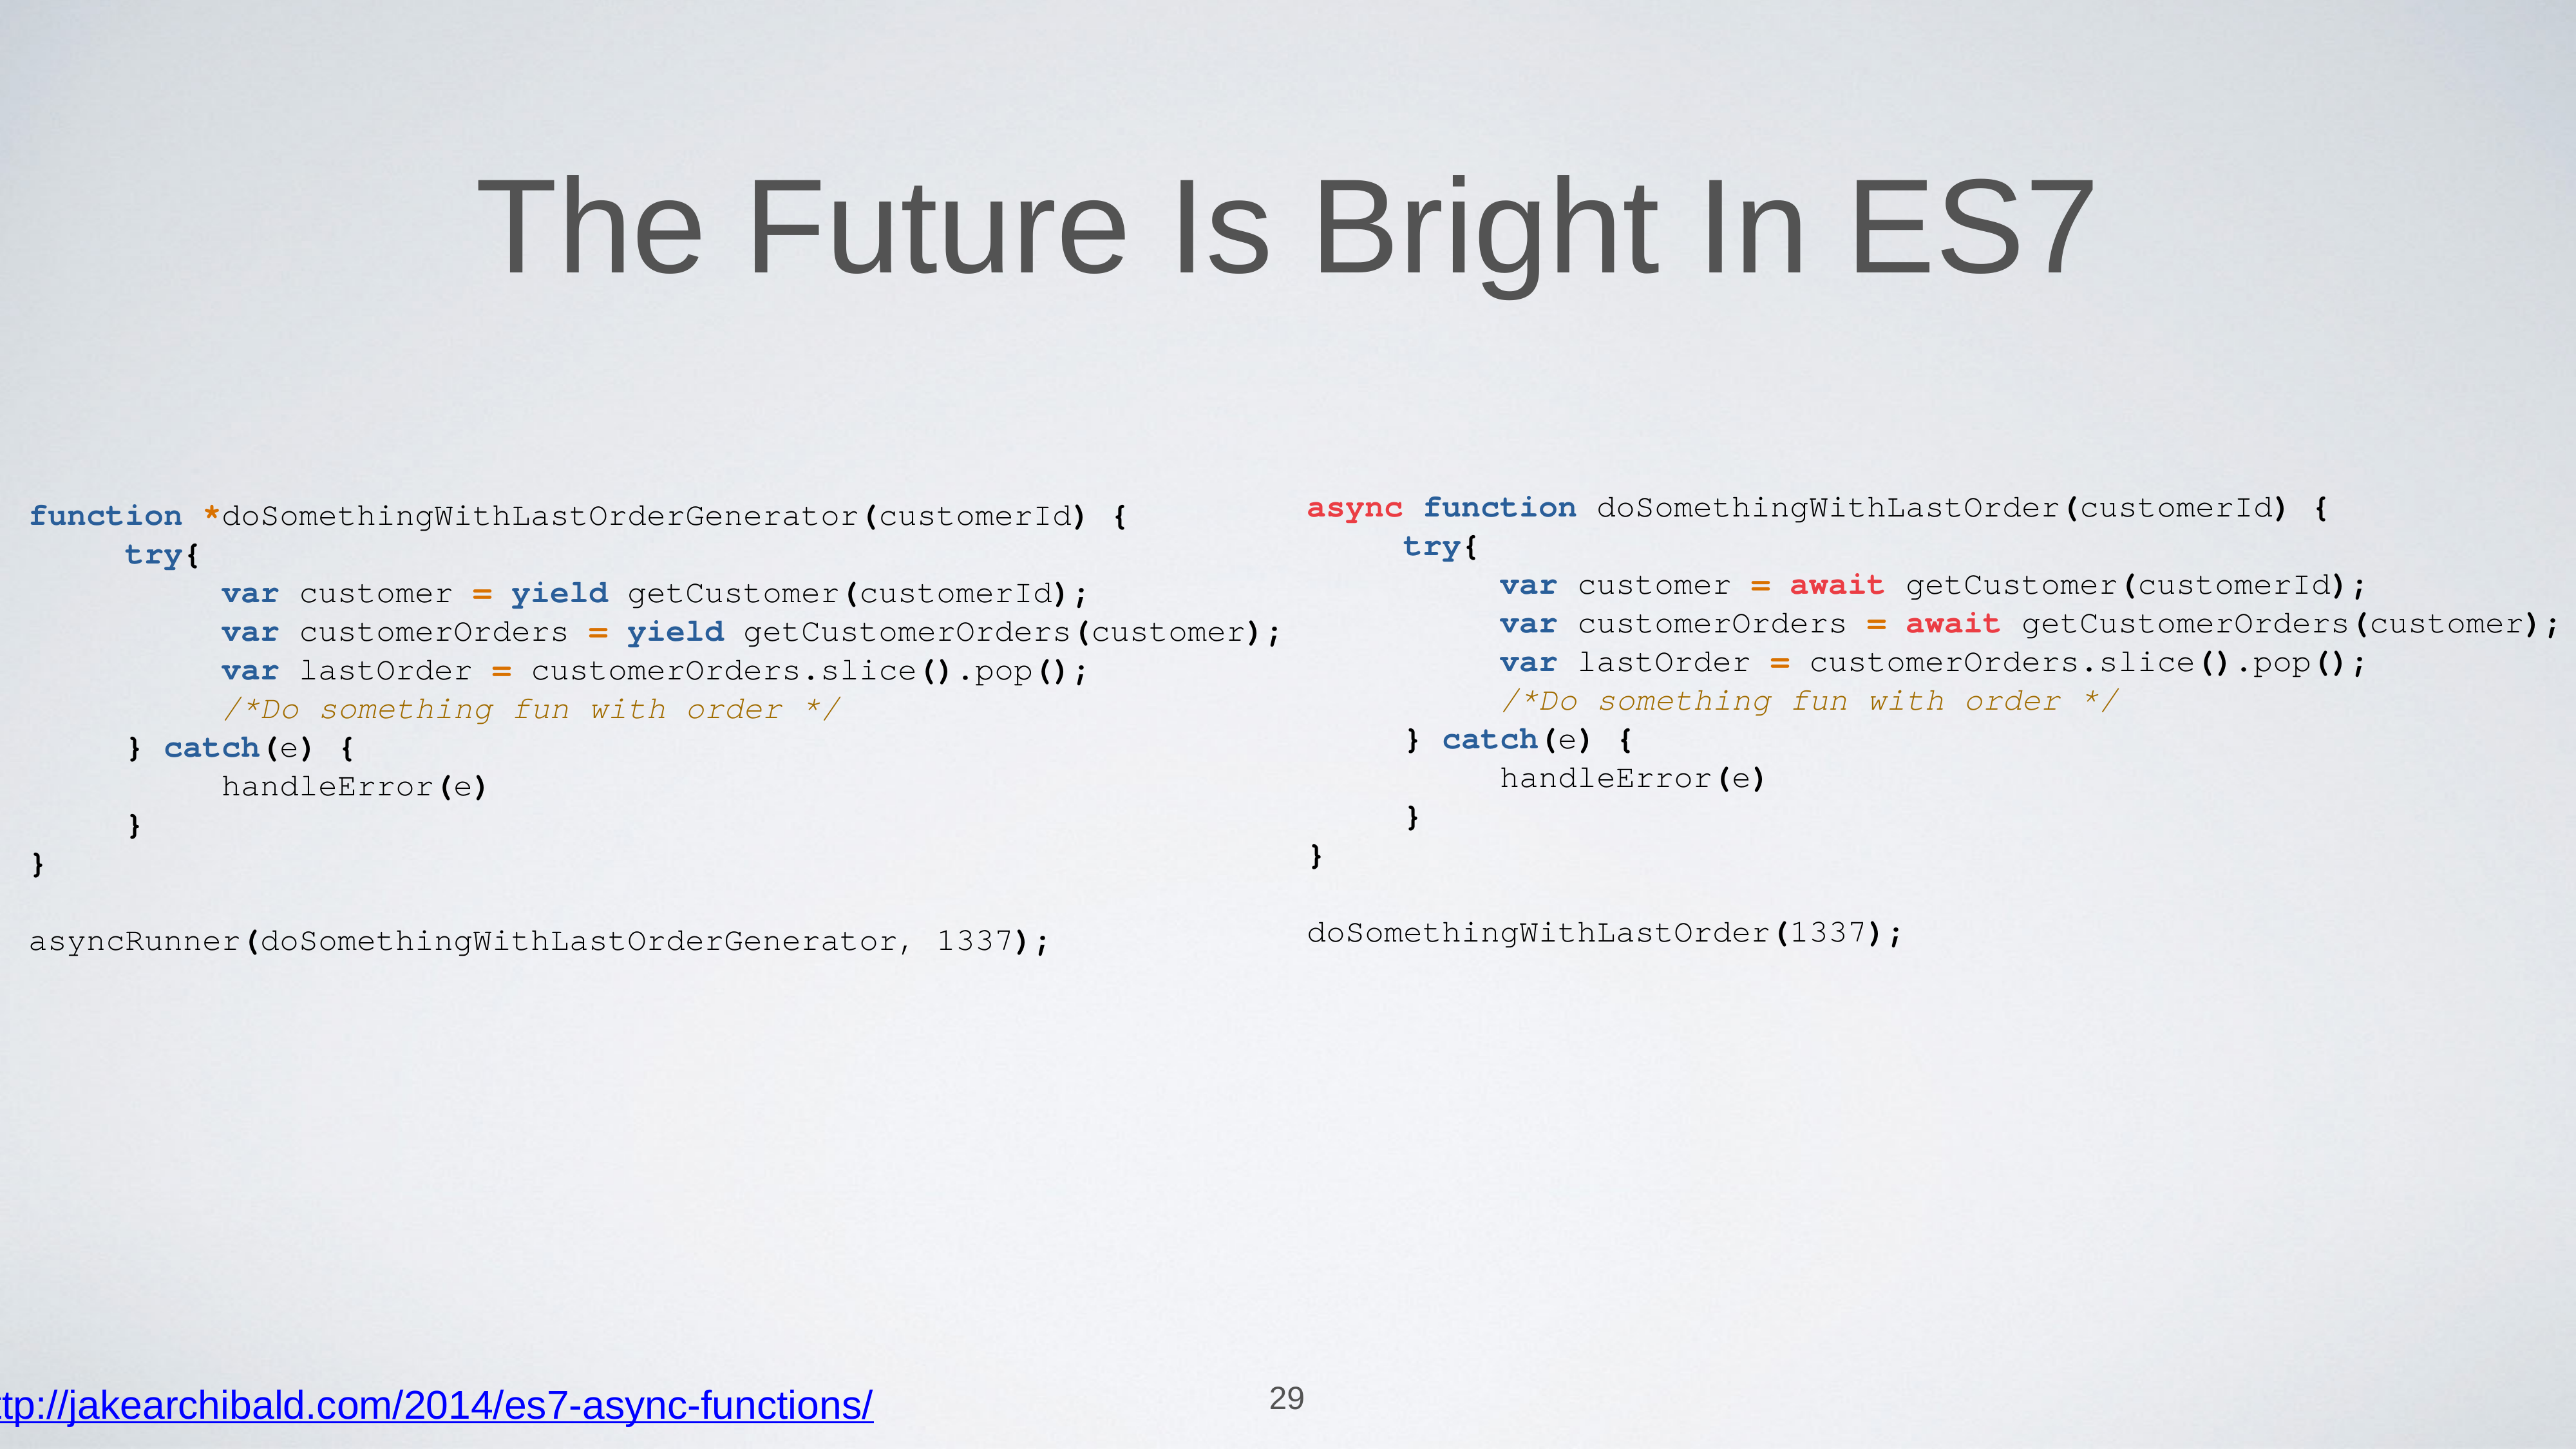

# The Future Is Bright In ES7
async function doSomethingWithLastOrder(customerId) {
	try{
		var customer = await getCustomer(customerId);
		var customerOrders = await getCustomerOrders(customer);
		var lastOrder = customerOrders.slice().pop();
		/*Do something fun with order */
	} catch(e) {
		handleError(e)
	}
}

doSomethingWithLastOrder(1337);
function *doSomethingWithLastOrderGenerator(customerId) {
	try{
		var customer = yield getCustomer(customerId);
		var customerOrders = yield getCustomerOrders(customer);
		var lastOrder = customerOrders.slice().pop();
		/*Do something fun with order */
	} catch(e) {
		handleError(e)
	}
}

asyncRunner(doSomethingWithLastOrderGenerator, 1337);
http://jakearchibald.com/2014/es7-async-functions/
29